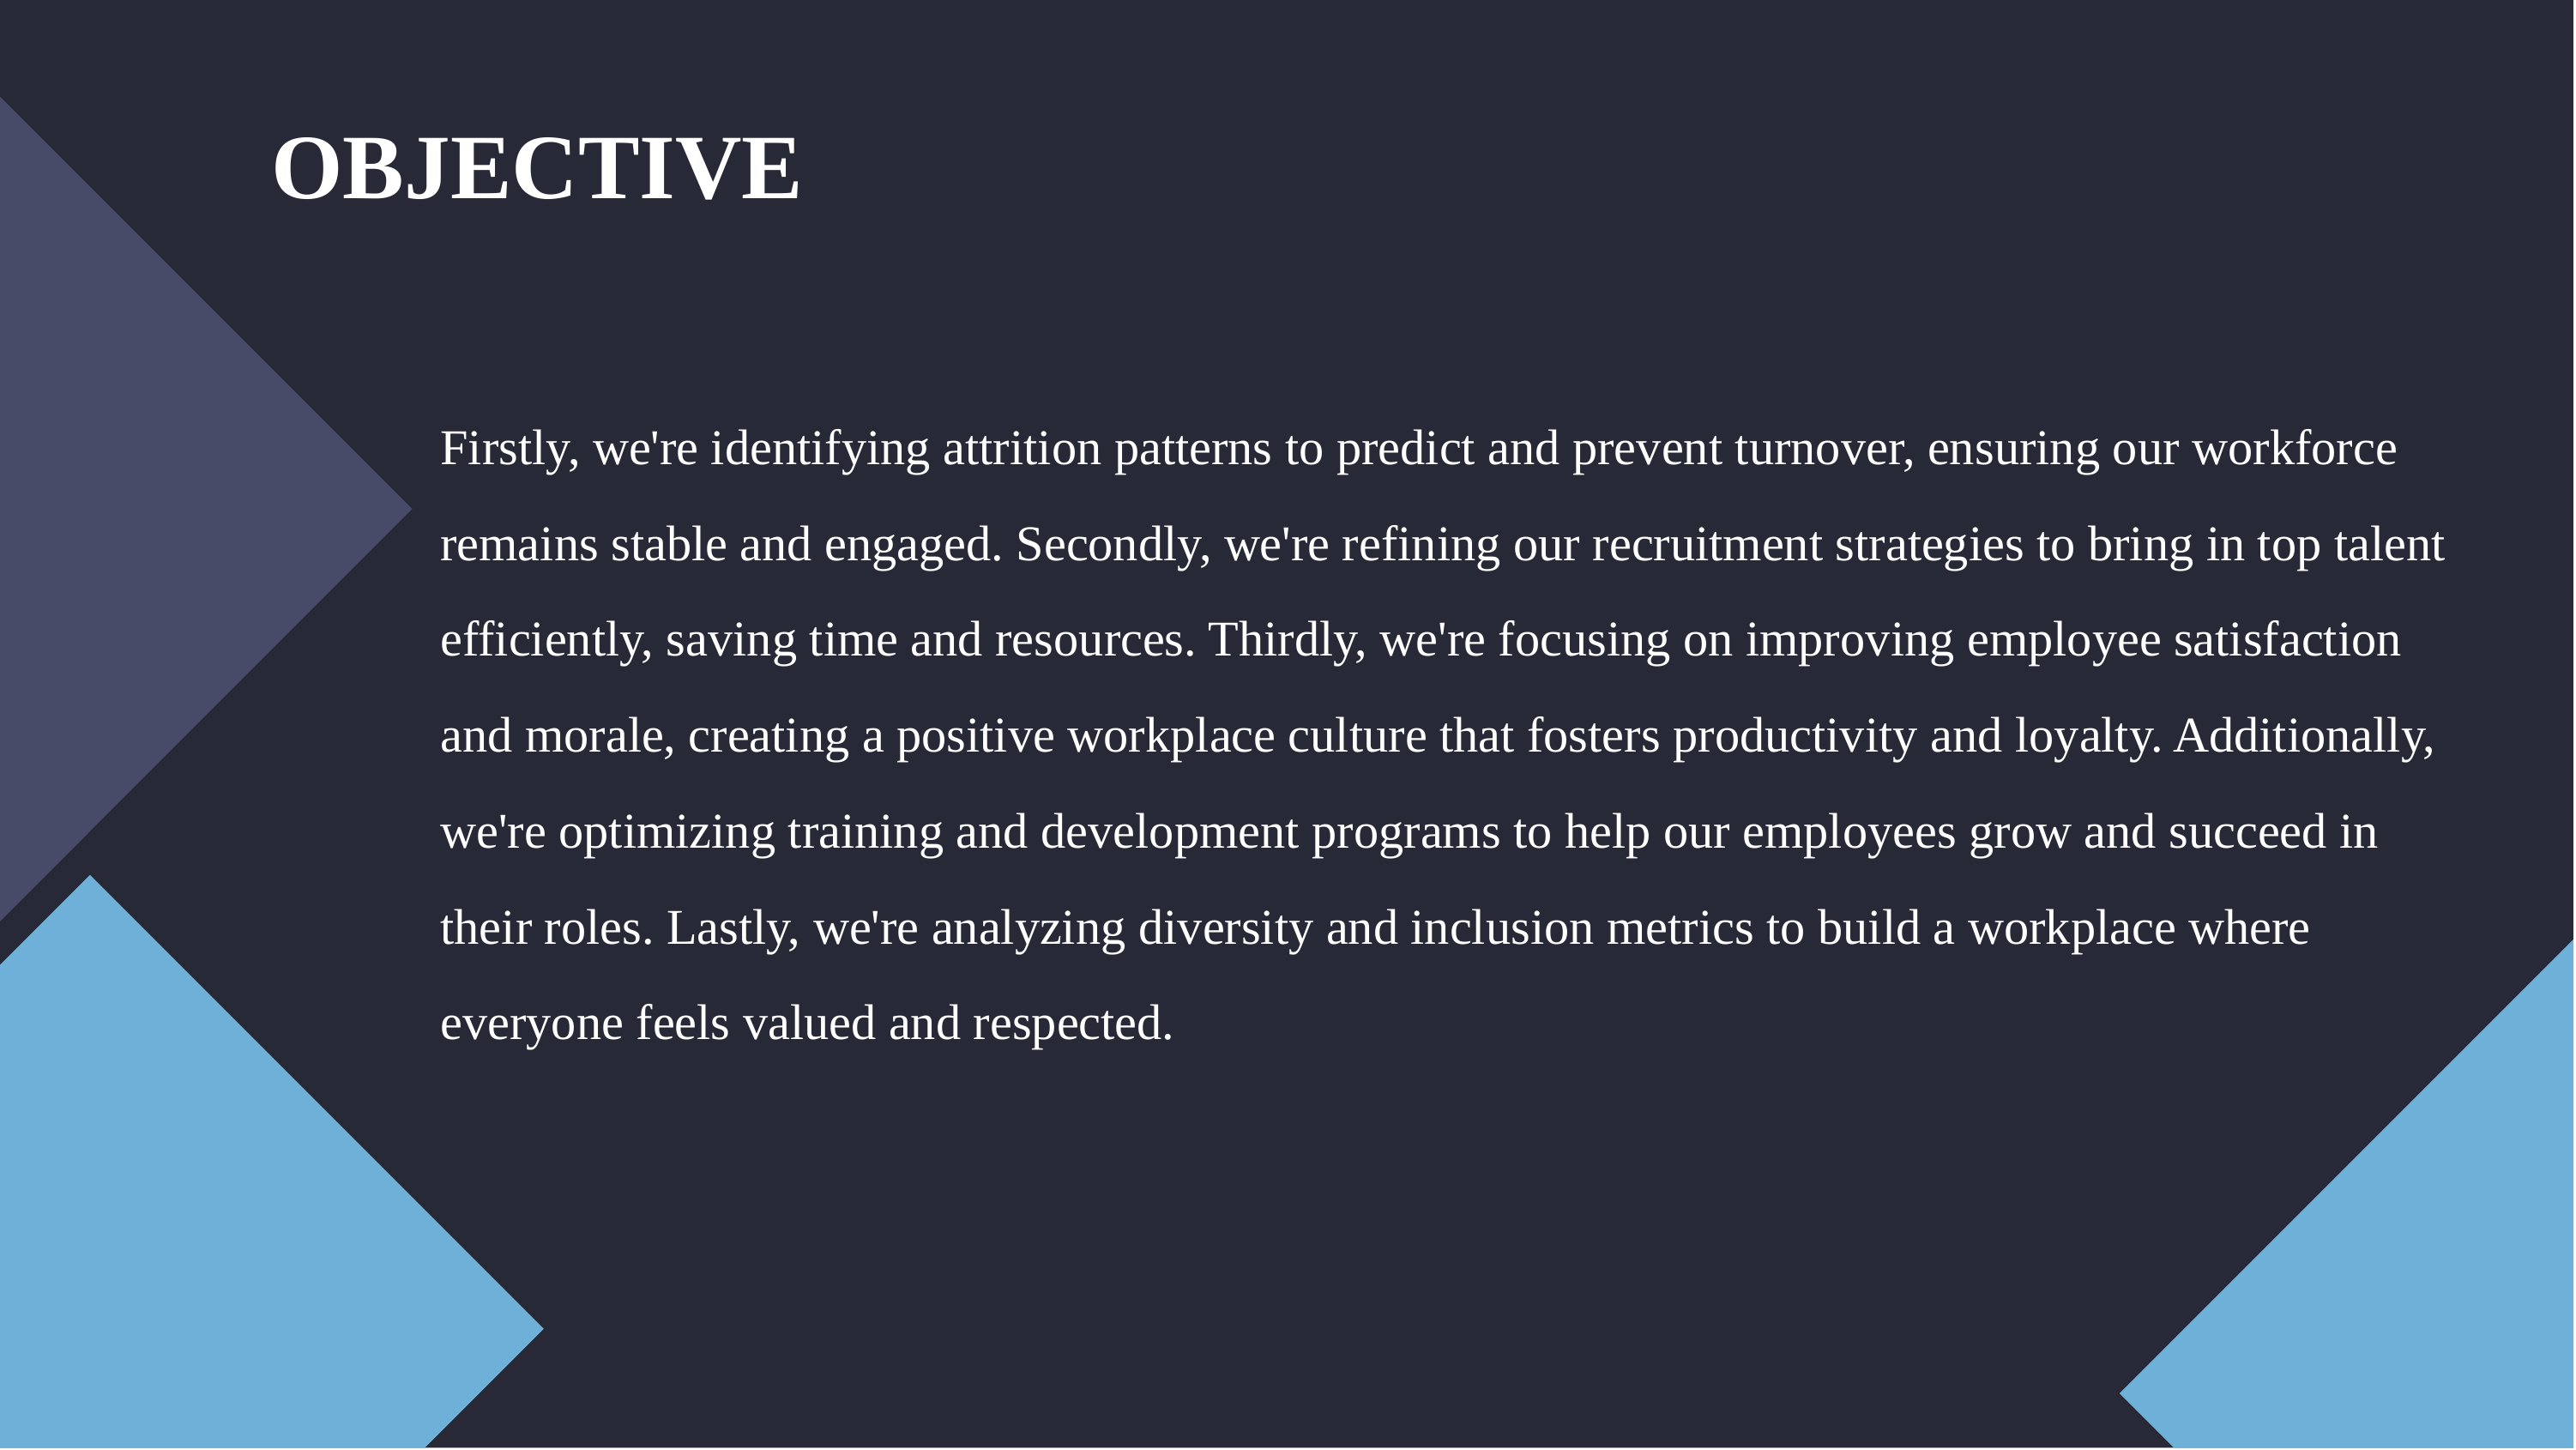

# OBJECTIVE
Firstly, we're identifying attrition patterns to predict and prevent turnover, ensuring our workforce remains stable and engaged. Secondly, we're refining our recruitment strategies to bring in top talent efficiently, saving time and resources. Thirdly, we're focusing on improving employee satisfaction and morale, creating a positive workplace culture that fosters productivity and loyalty. Additionally, we're optimizing training and development programs to help our employees grow and succeed in their roles. Lastly, we're analyzing diversity and inclusion metrics to build a workplace where everyone feels valued and respected.